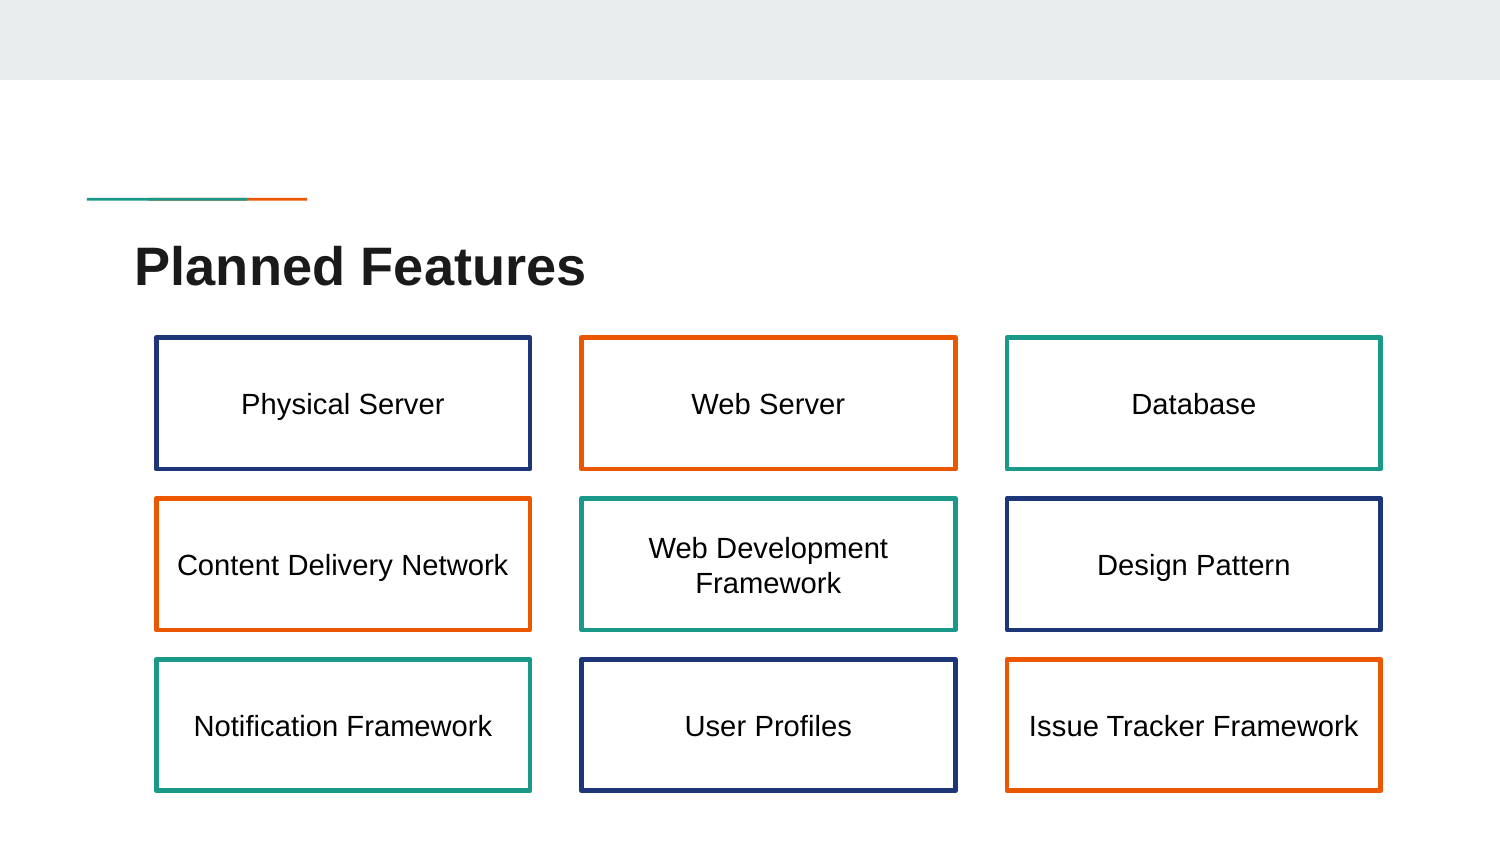

# Planned Features
Physical Server
Web Server
Database
Content Delivery Network
Web Development Framework
Design Pattern
Notification Framework
User Profiles
Issue Tracker Framework